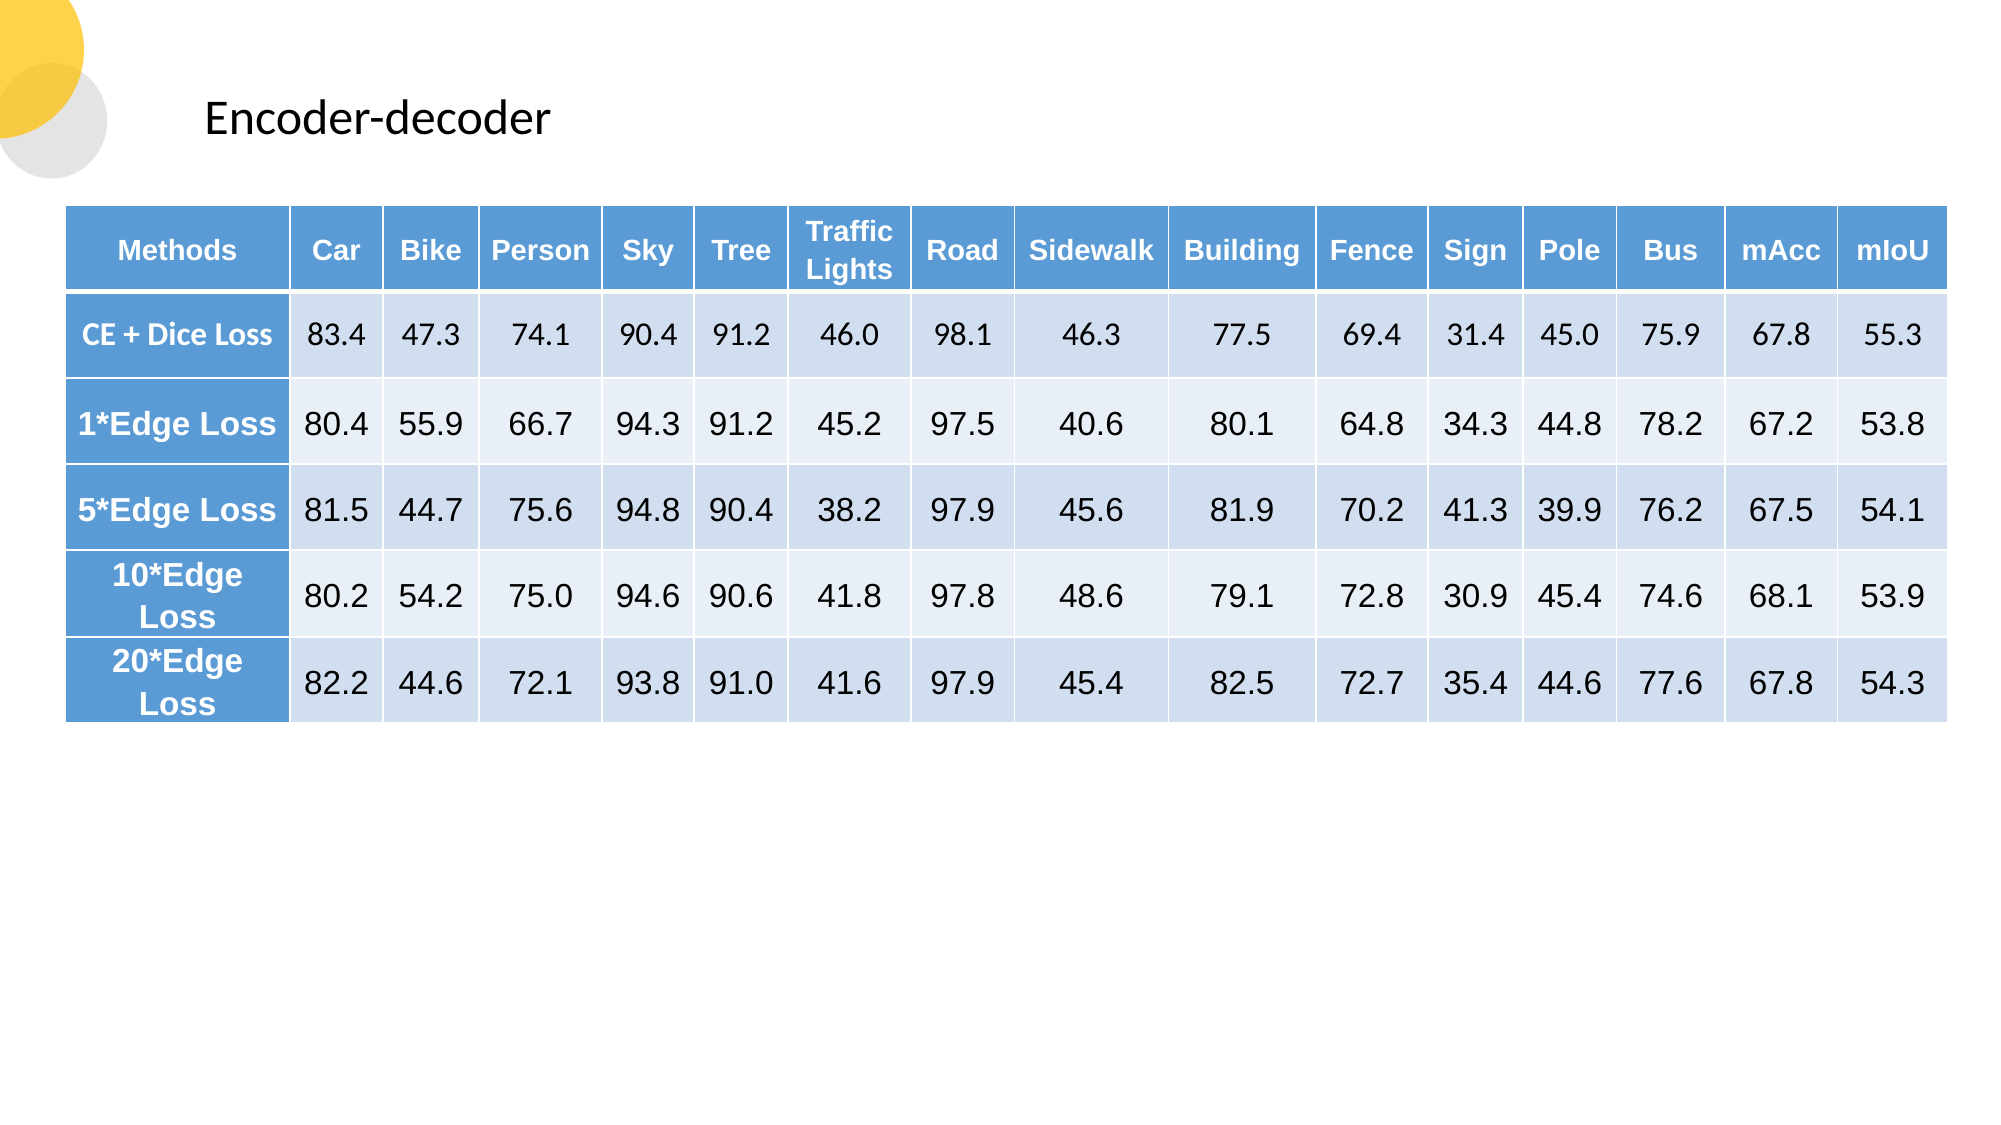

Encoder-decoder
| Methods | Car | Bike | Person | Sky | Tree | Traffic Lights | Road | Sidewalk | Building | Fence | Sign | Pole | Bus | mAcc | mIoU |
| --- | --- | --- | --- | --- | --- | --- | --- | --- | --- | --- | --- | --- | --- | --- | --- |
| CE + Dice Loss | 83.4 | 47.3 | 74.1 | 90.4 | 91.2 | 46.0 | 98.1 | 46.3 | 77.5 | 69.4 | 31.4 | 45.0 | 75.9 | 67.8 | 55.3 |
| 1\*Edge Loss | 80.4 | 55.9 | 66.7 | 94.3 | 91.2 | 45.2 | 97.5 | 40.6 | 80.1 | 64.8 | 34.3 | 44.8 | 78.2 | 67.2 | 53.8 |
| 5\*Edge Loss | 81.5 | 44.7 | 75.6 | 94.8 | 90.4 | 38.2 | 97.9 | 45.6 | 81.9 | 70.2 | 41.3 | 39.9 | 76.2 | 67.5 | 54.1 |
| 10\*Edge Loss | 80.2 | 54.2 | 75.0 | 94.6 | 90.6 | 41.8 | 97.8 | 48.6 | 79.1 | 72.8 | 30.9 | 45.4 | 74.6 | 68.1 | 53.9 |
| 20\*Edge Loss | 82.2 | 44.6 | 72.1 | 93.8 | 91.0 | 41.6 | 97.9 | 45.4 | 82.5 | 72.7 | 35.4 | 44.6 | 77.6 | 67.8 | 54.3 |